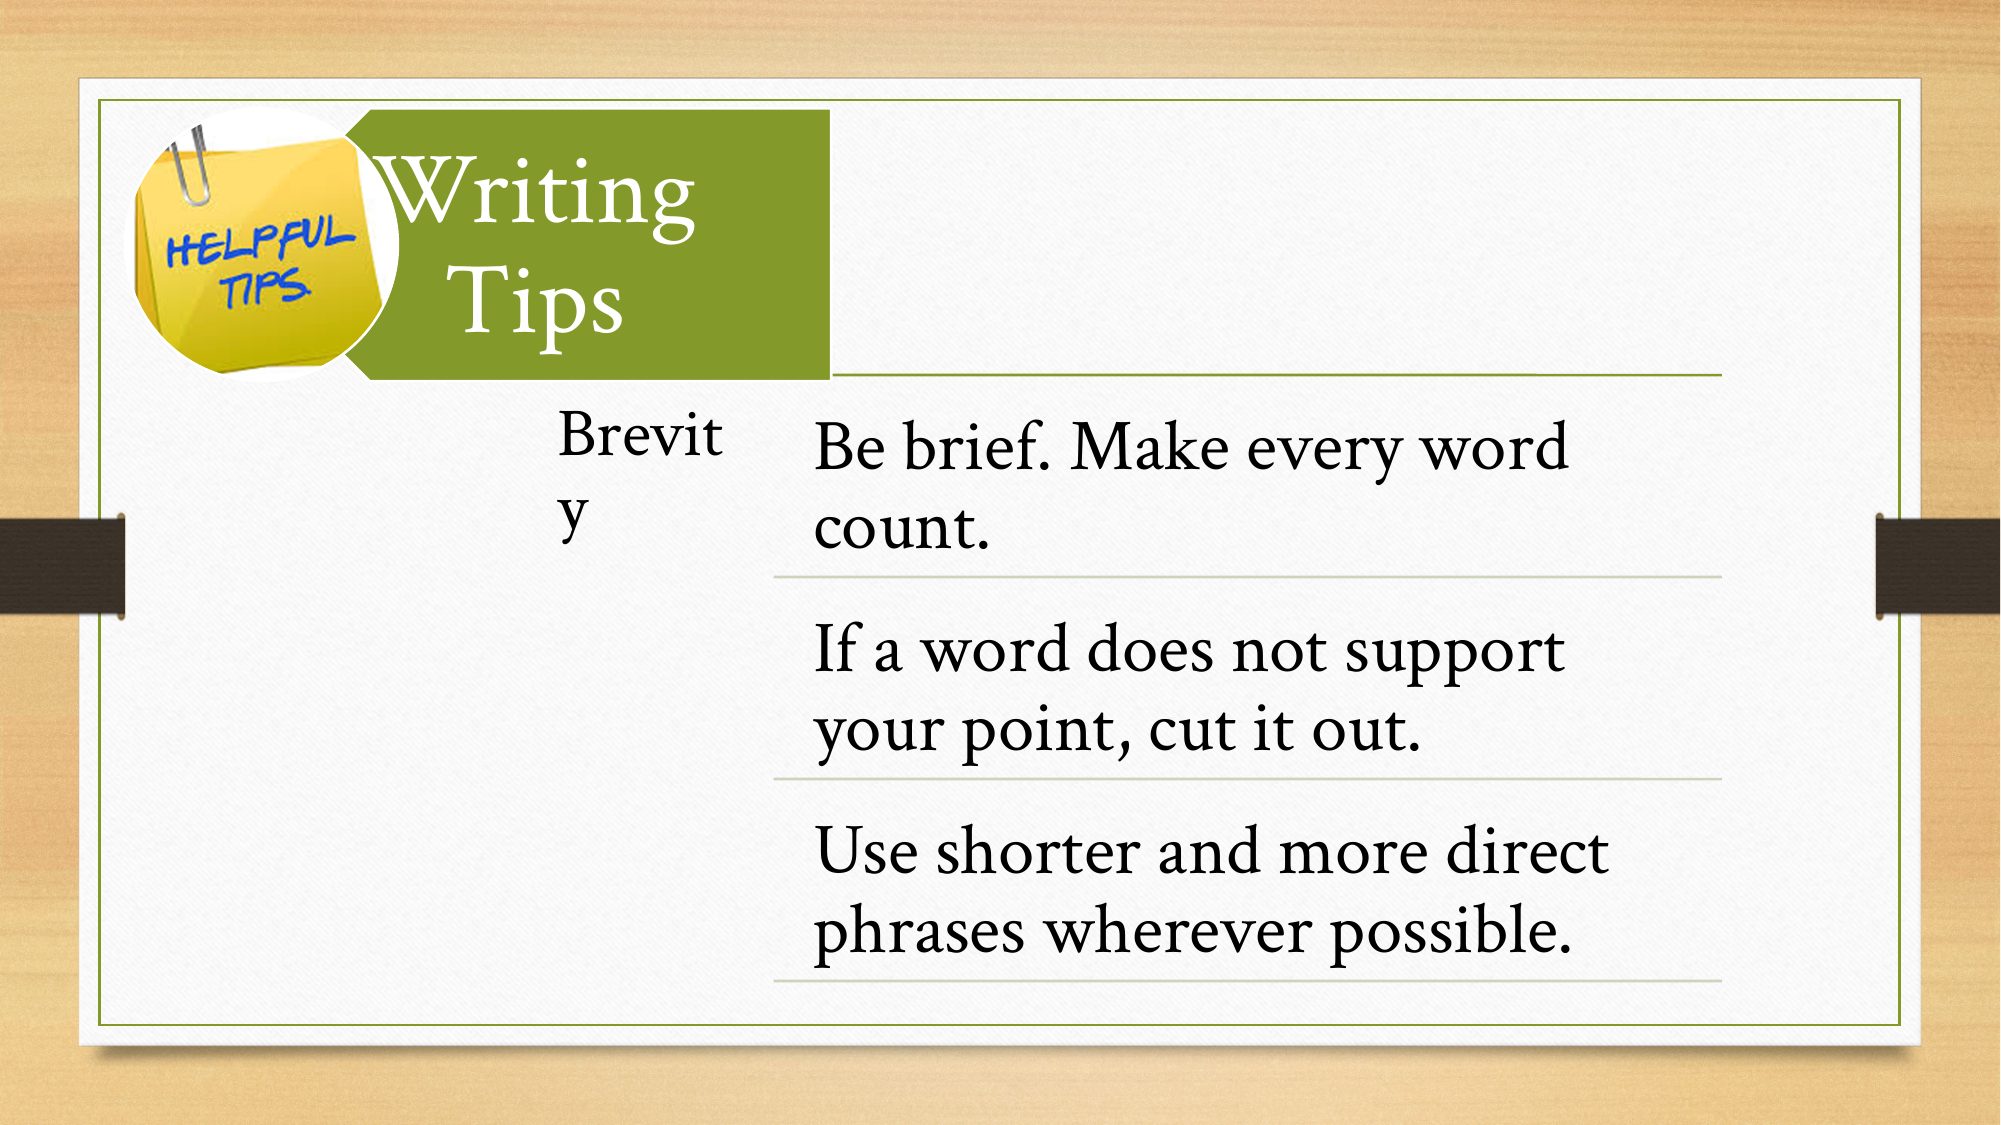

Writing Tips
Brevity
Be brief. Make every word count.
If a word does not support your point, cut it out.
Use shorter and more direct phrases wherever possible.